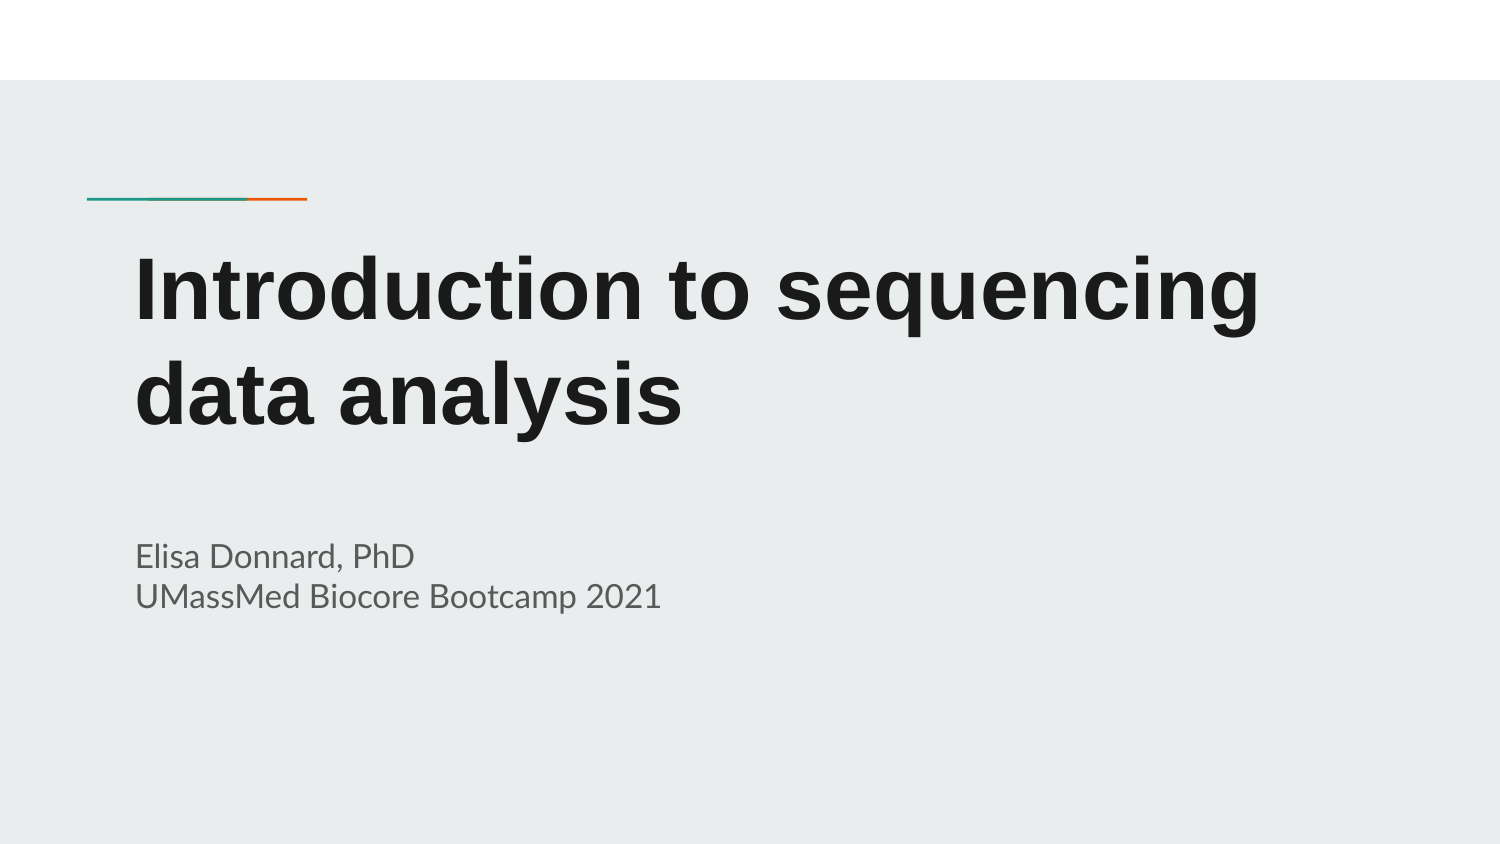

# Introduction to sequencing data analysis
Elisa Donnard, PhD
UMassMed Biocore Bootcamp 2021